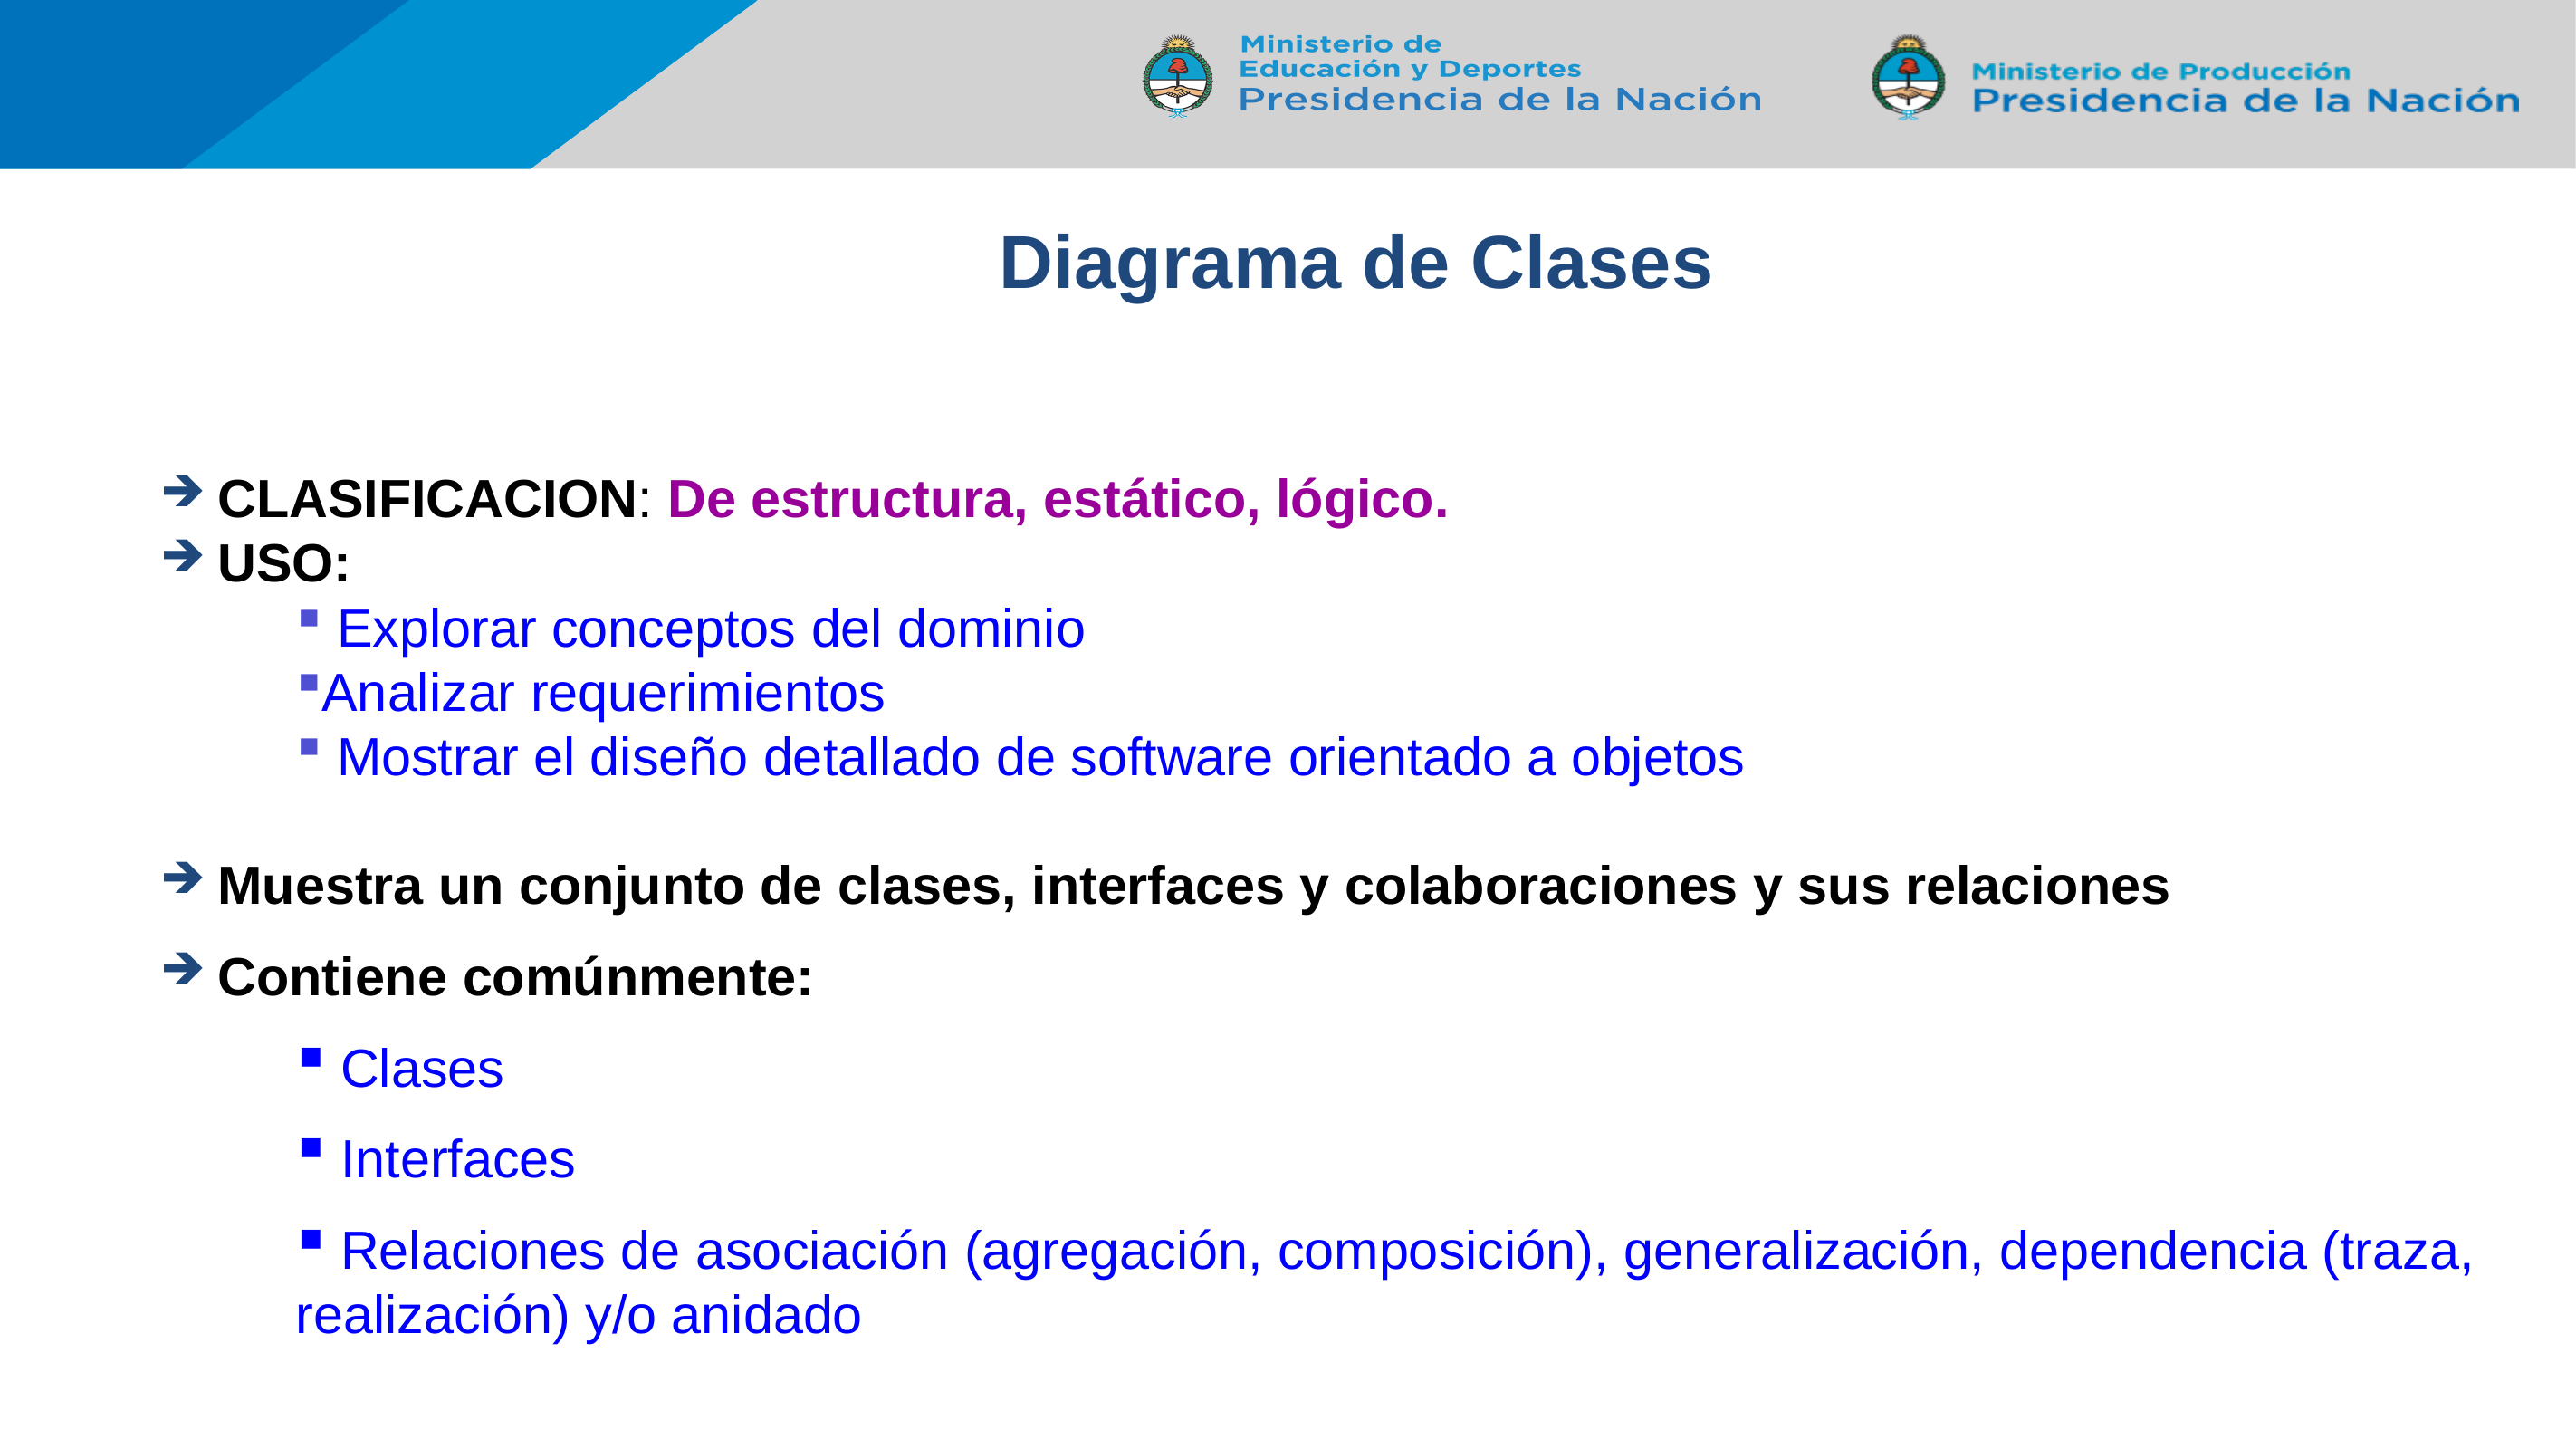

Diagrama de Clases

 CLASIFICACION: De estructura, estático, lógico.
 USO:
 Explorar conceptos del dominio
Analizar requerimientos
 Mostrar el diseño detallado de software orientado a objetos

 Muestra un conjunto de clases, interfaces y colaboraciones y sus relaciones
 Contiene comúnmente:
 Clases
 Interfaces
 Relaciones de asociación (agregación, composición), generalización, dependencia (traza, realización) y/o anidado